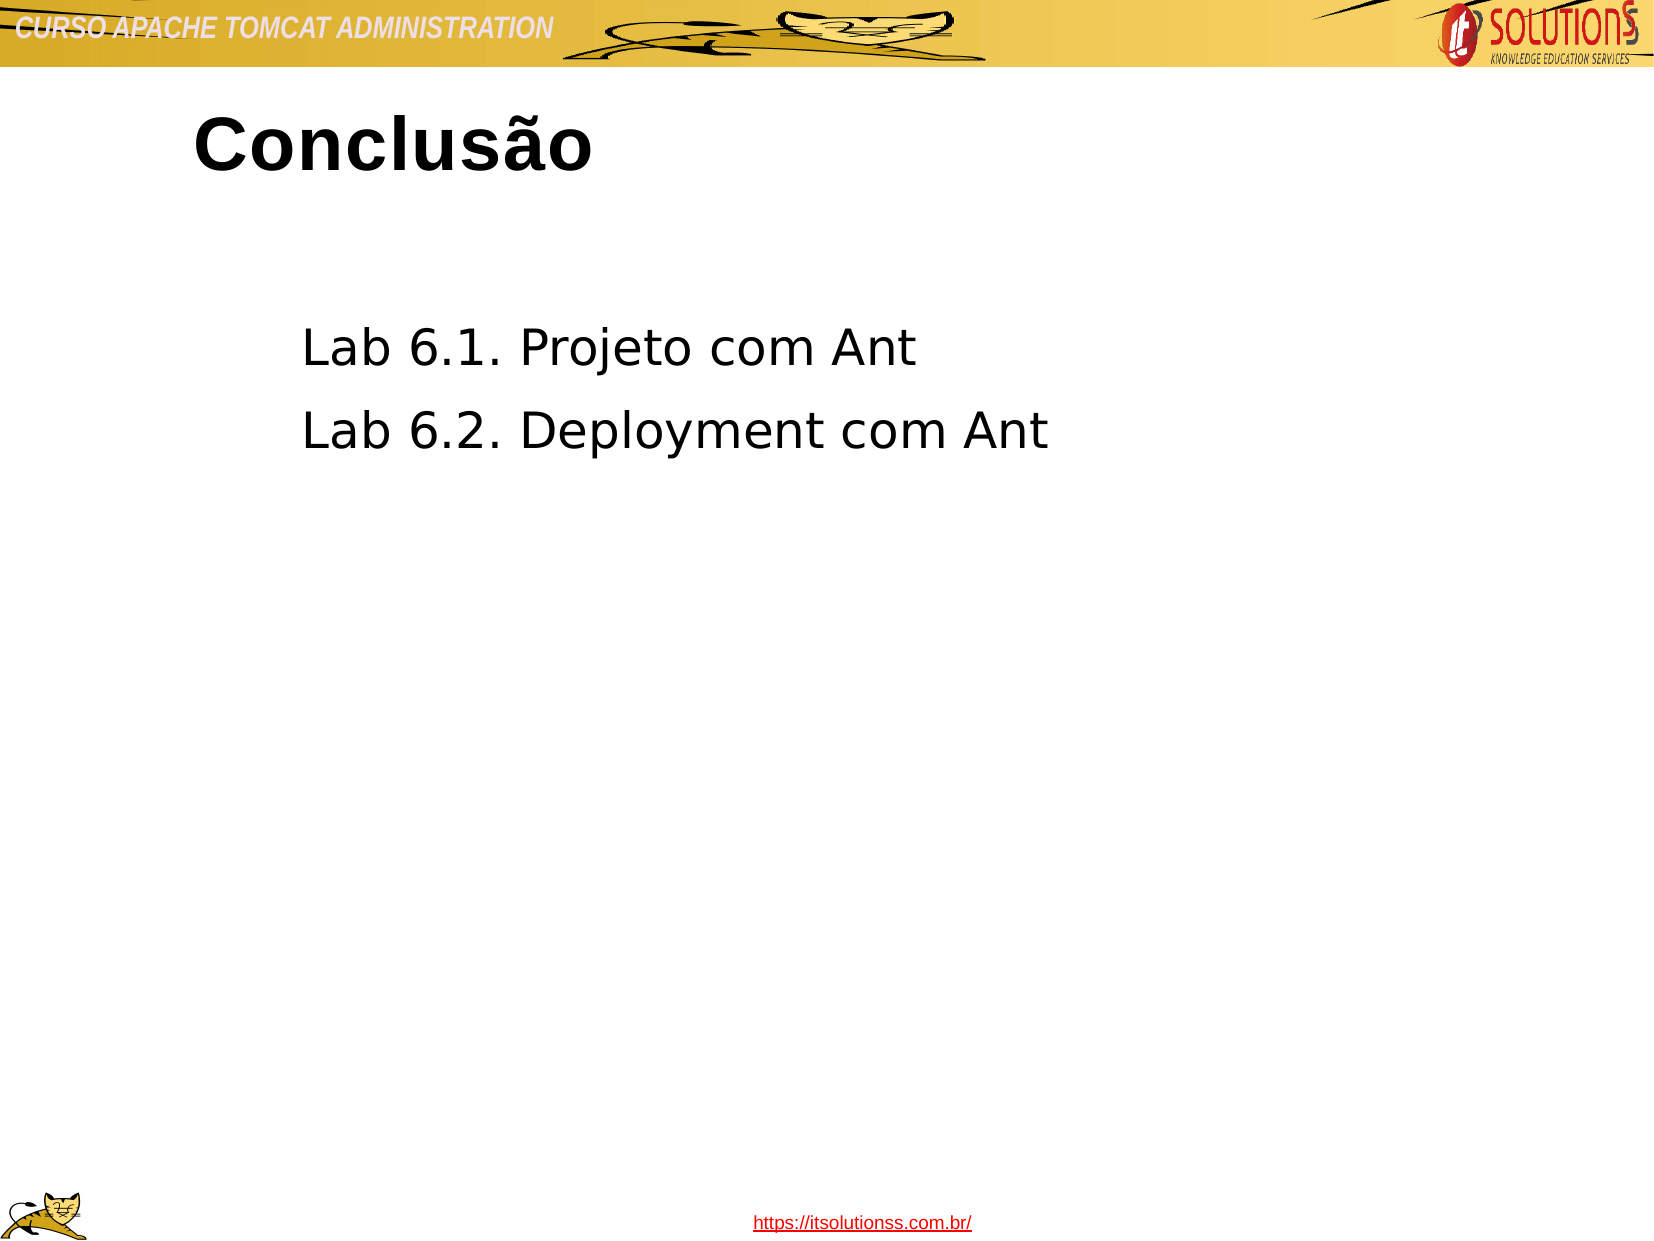

Conclusão
Lab 6.1. Projeto com Ant
Lab 6.2. Deployment com Ant